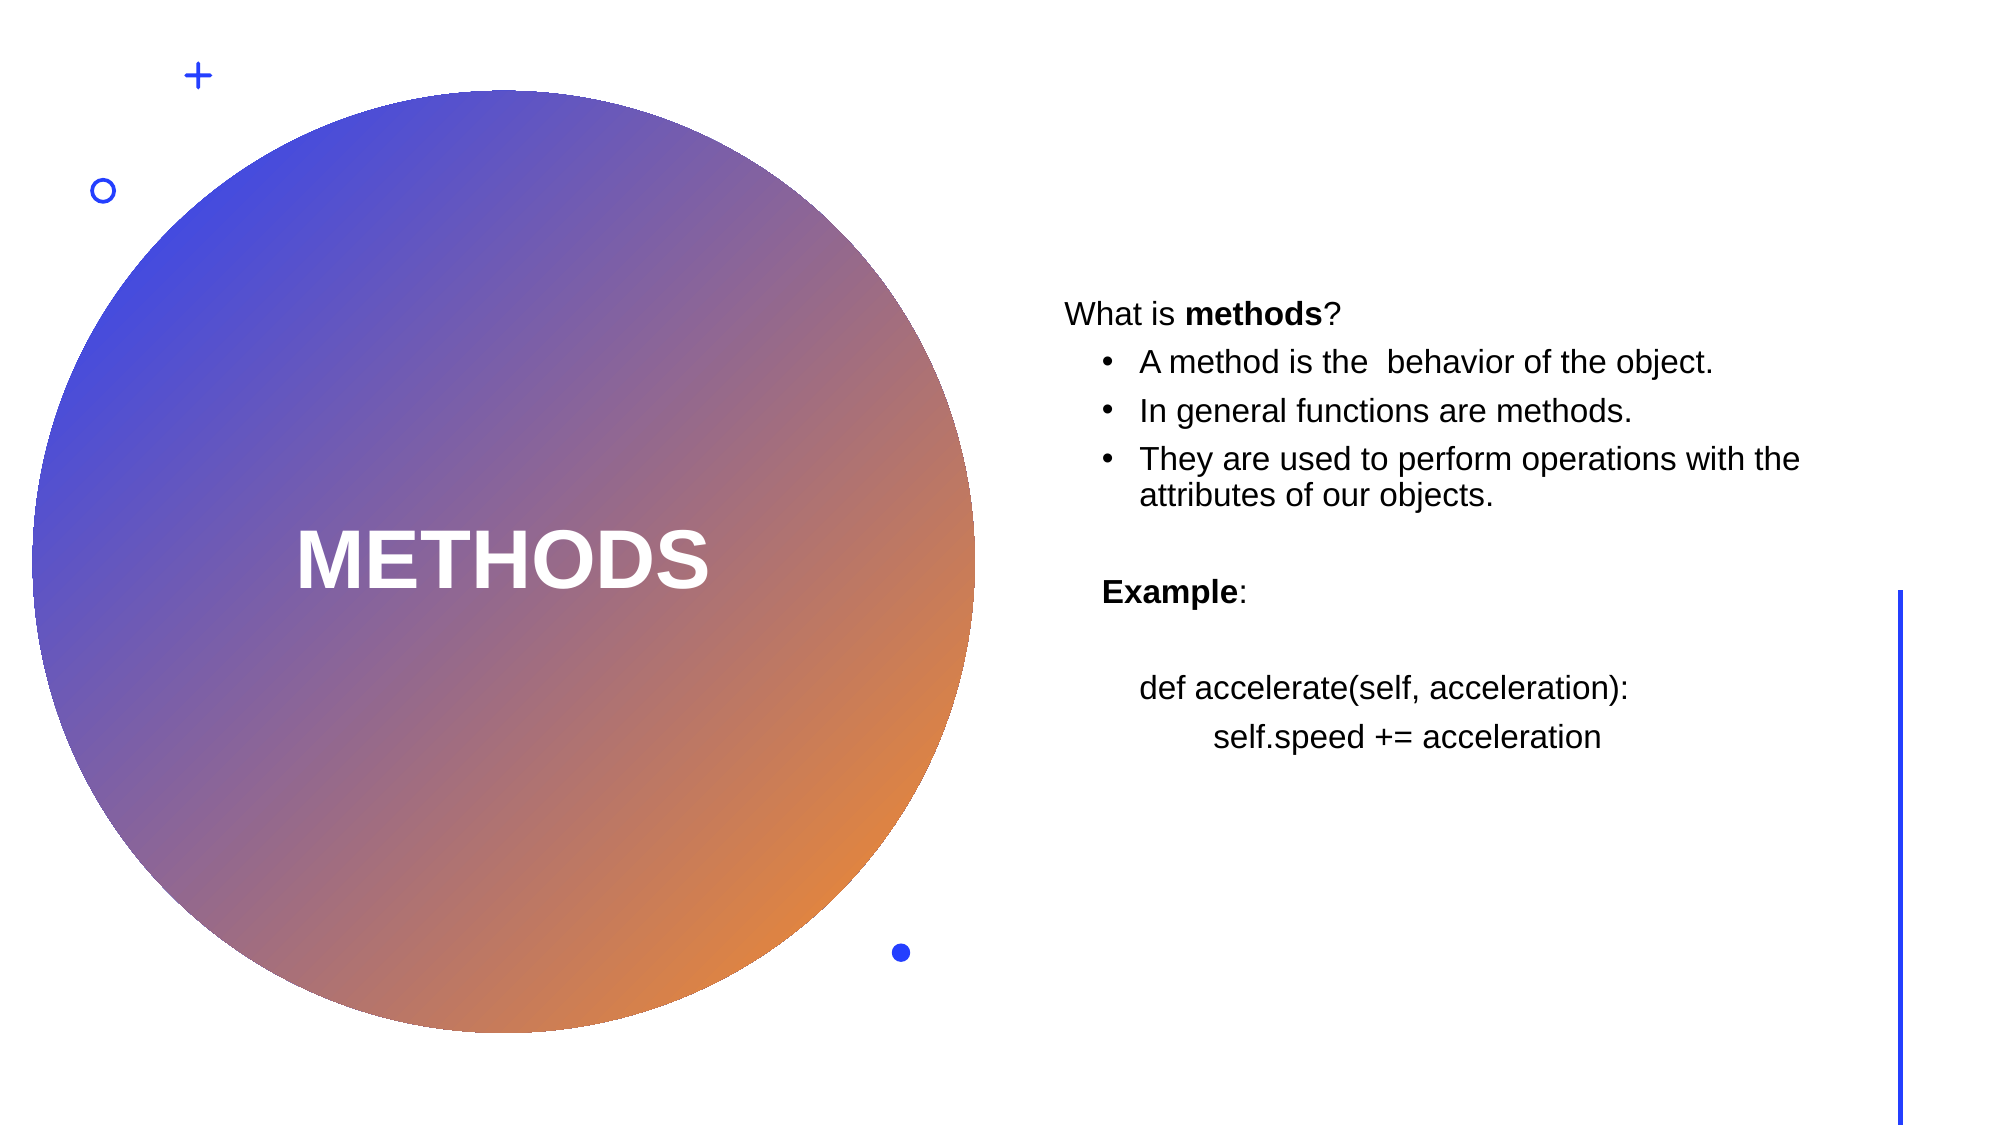

What is methods?
A method is the  behavior of the object.
In general functions are methods.
They are used to perform operations with the attributes of our objects.

Example:

def accelerate(self, acceleration):
        self.speed += acceleration

# Methods